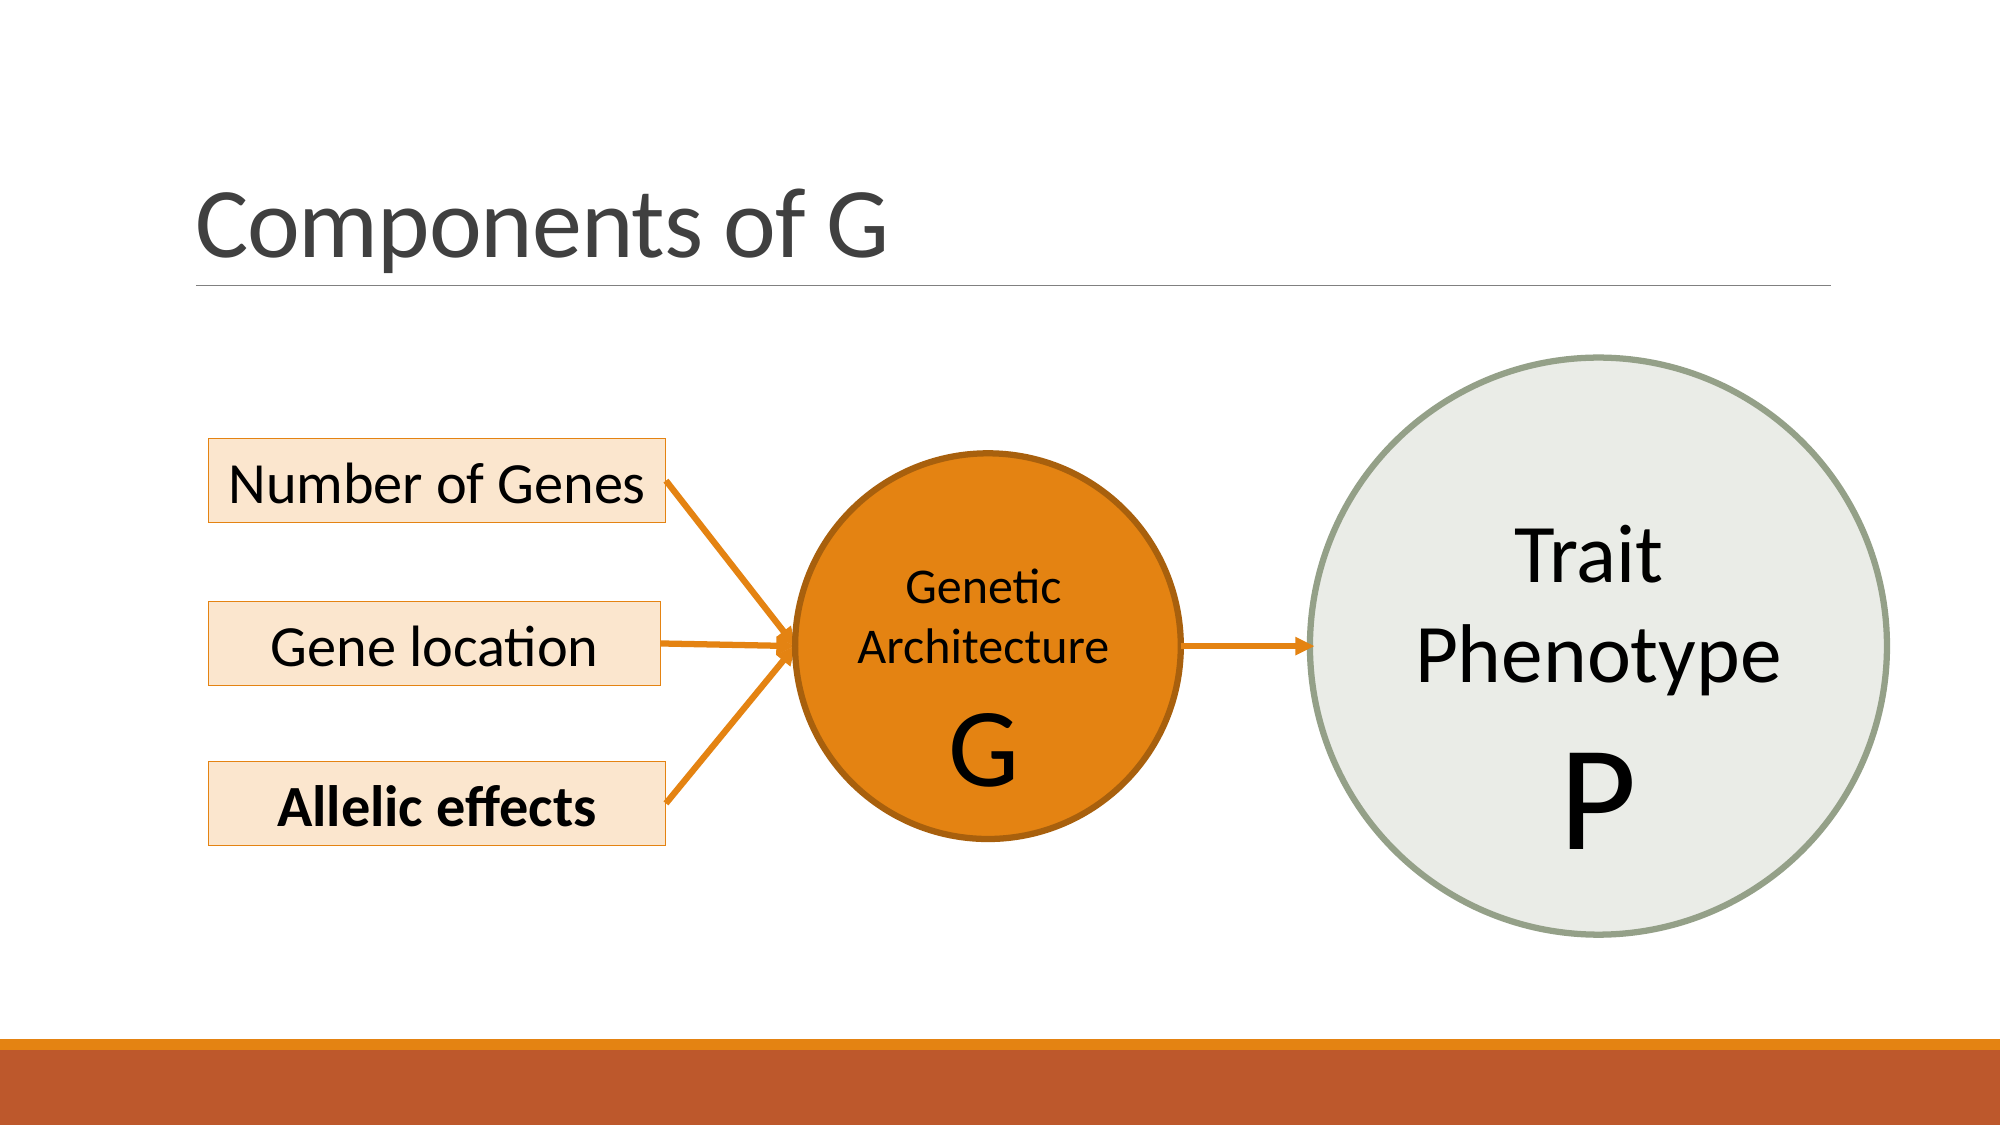

# Components of G

Number of Genes

Trait
Phenotype
P
Genetic
Architecture
G
Gene location
Allelic effects